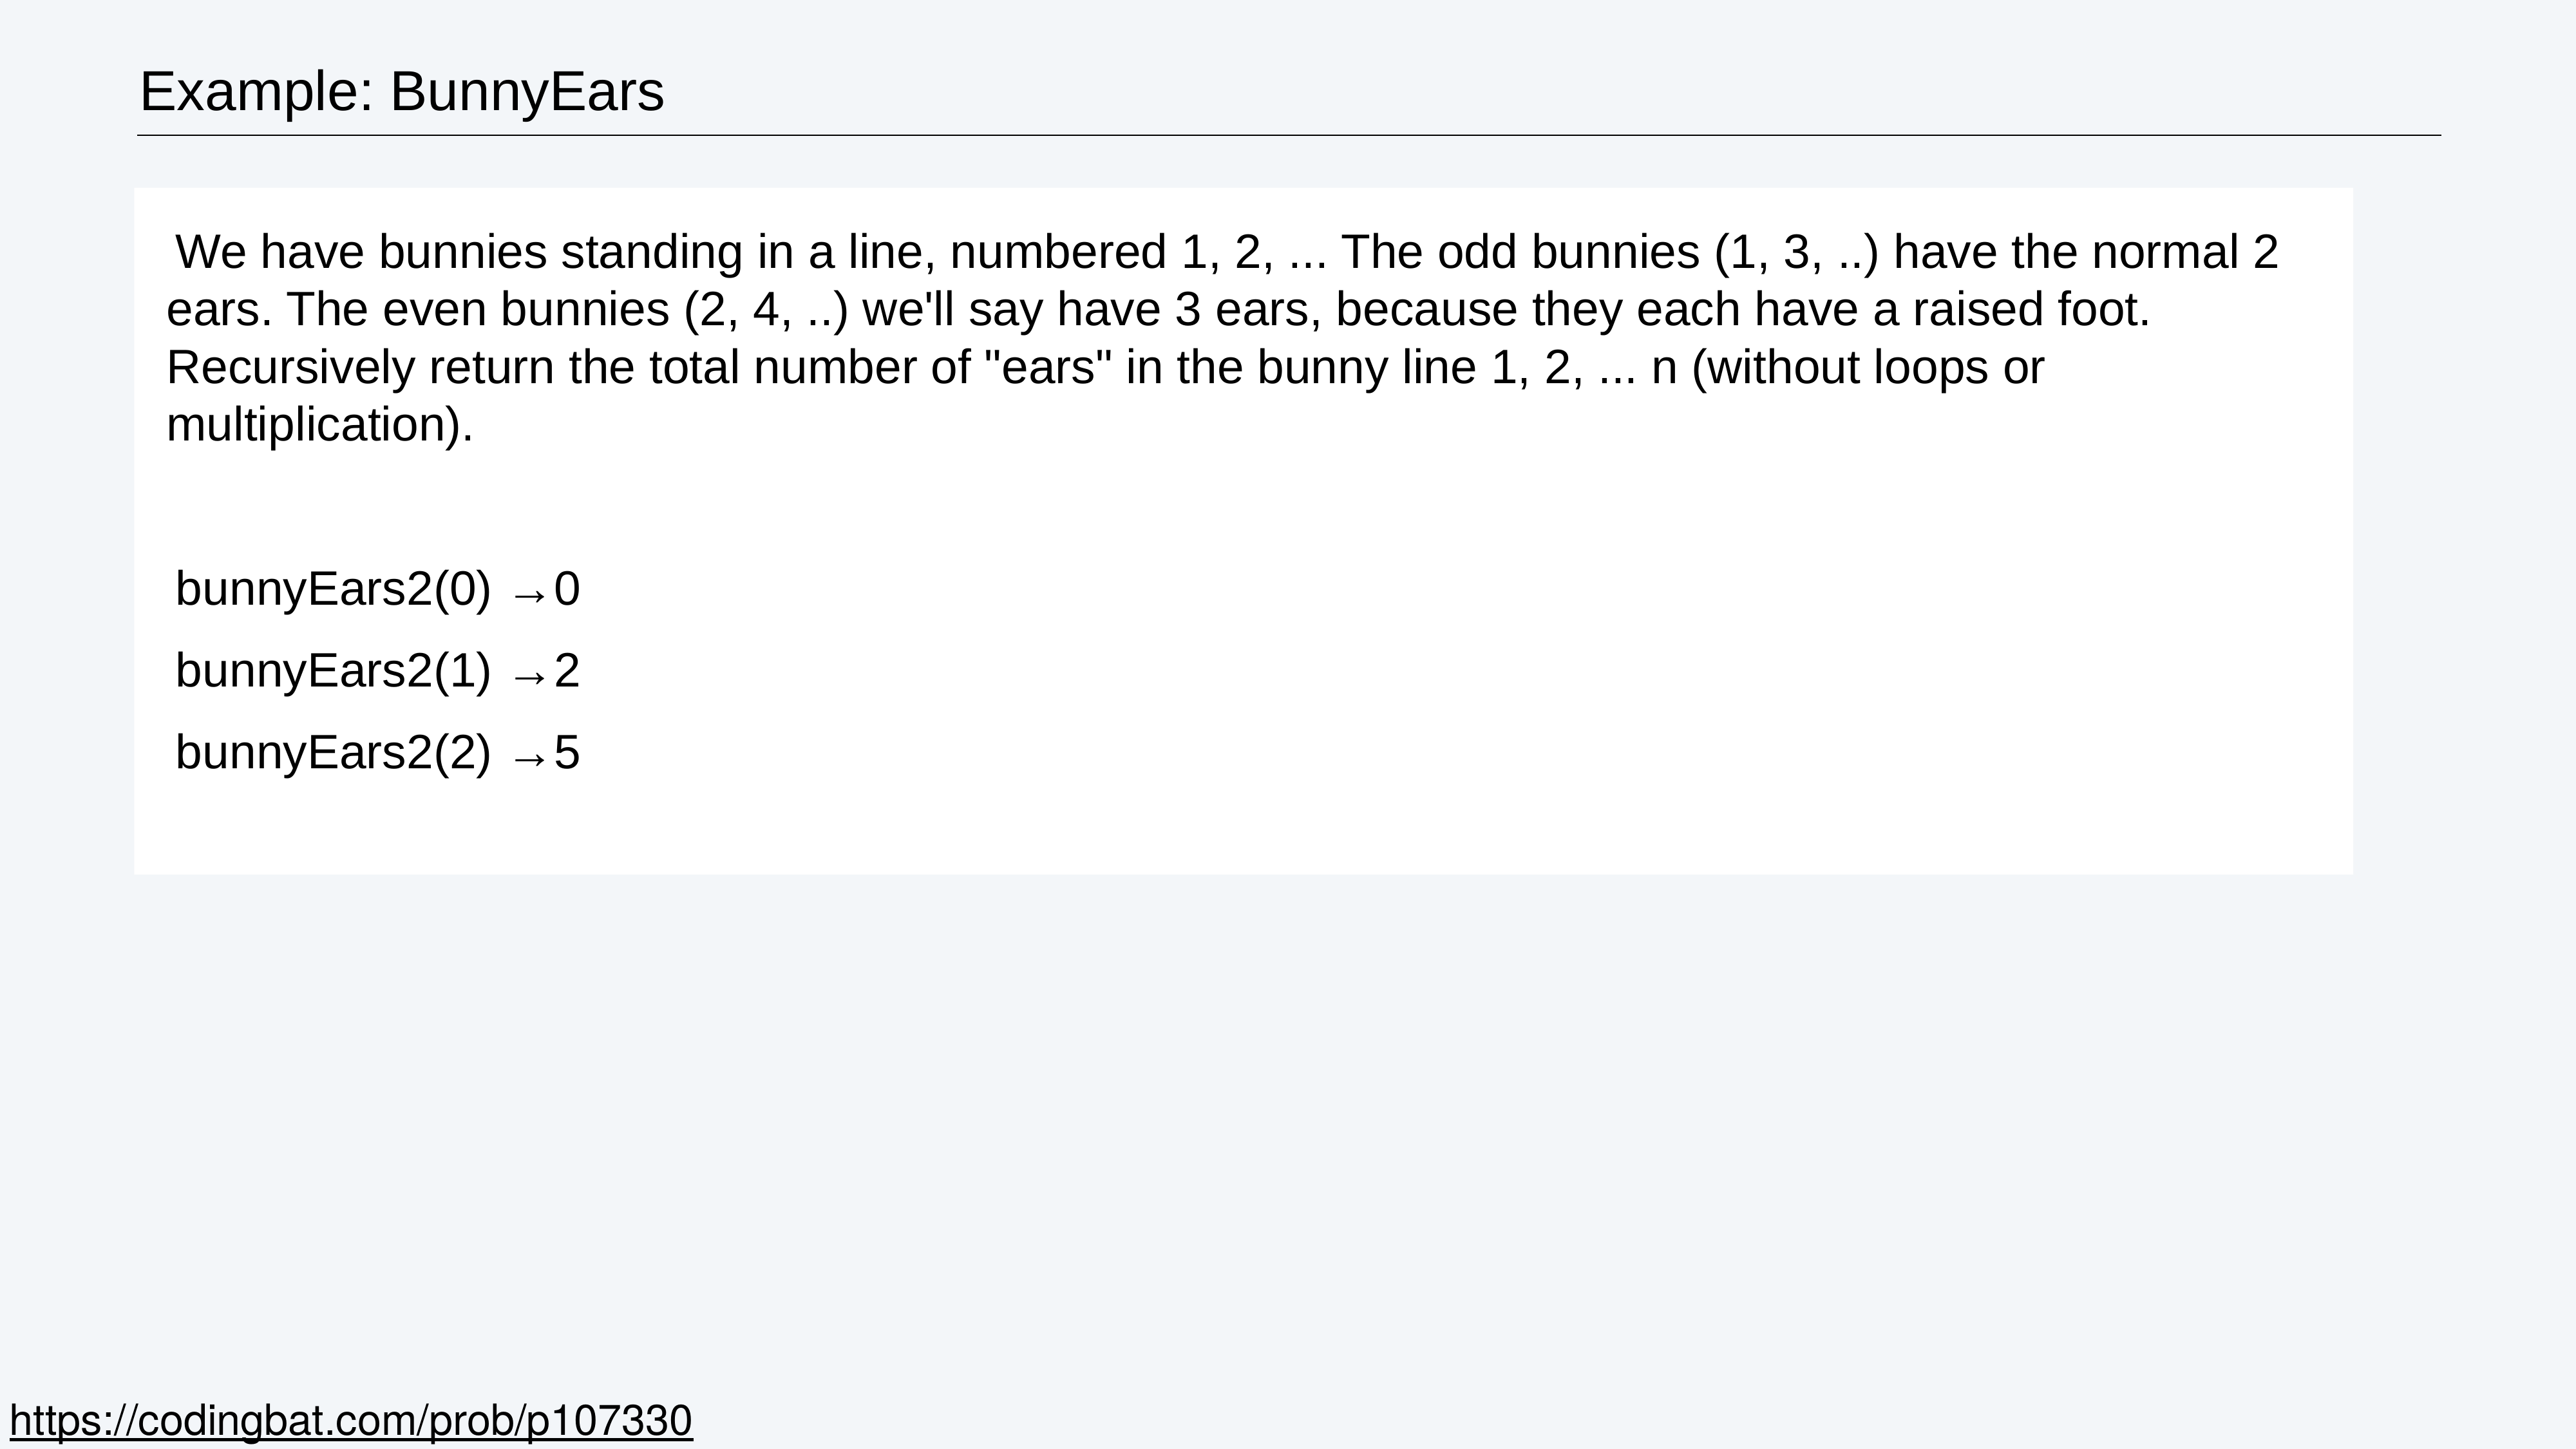

# Example: BunnyEars
We have bunnies standing in a line, numbered 1, 2, ... The odd bunnies (1, 3, ..) have the normal 2 ears. The even bunnies (2, 4, ..) we'll say have 3 ears, because they each have a raised foot. Recursively return the total number of "ears" in the bunny line 1, 2, ... n (without loops or multiplication).

bunnyEars2(0) →0
bunnyEars2(1) →2
bunnyEars2(2) →5
https://codingbat.com/prob/p107330